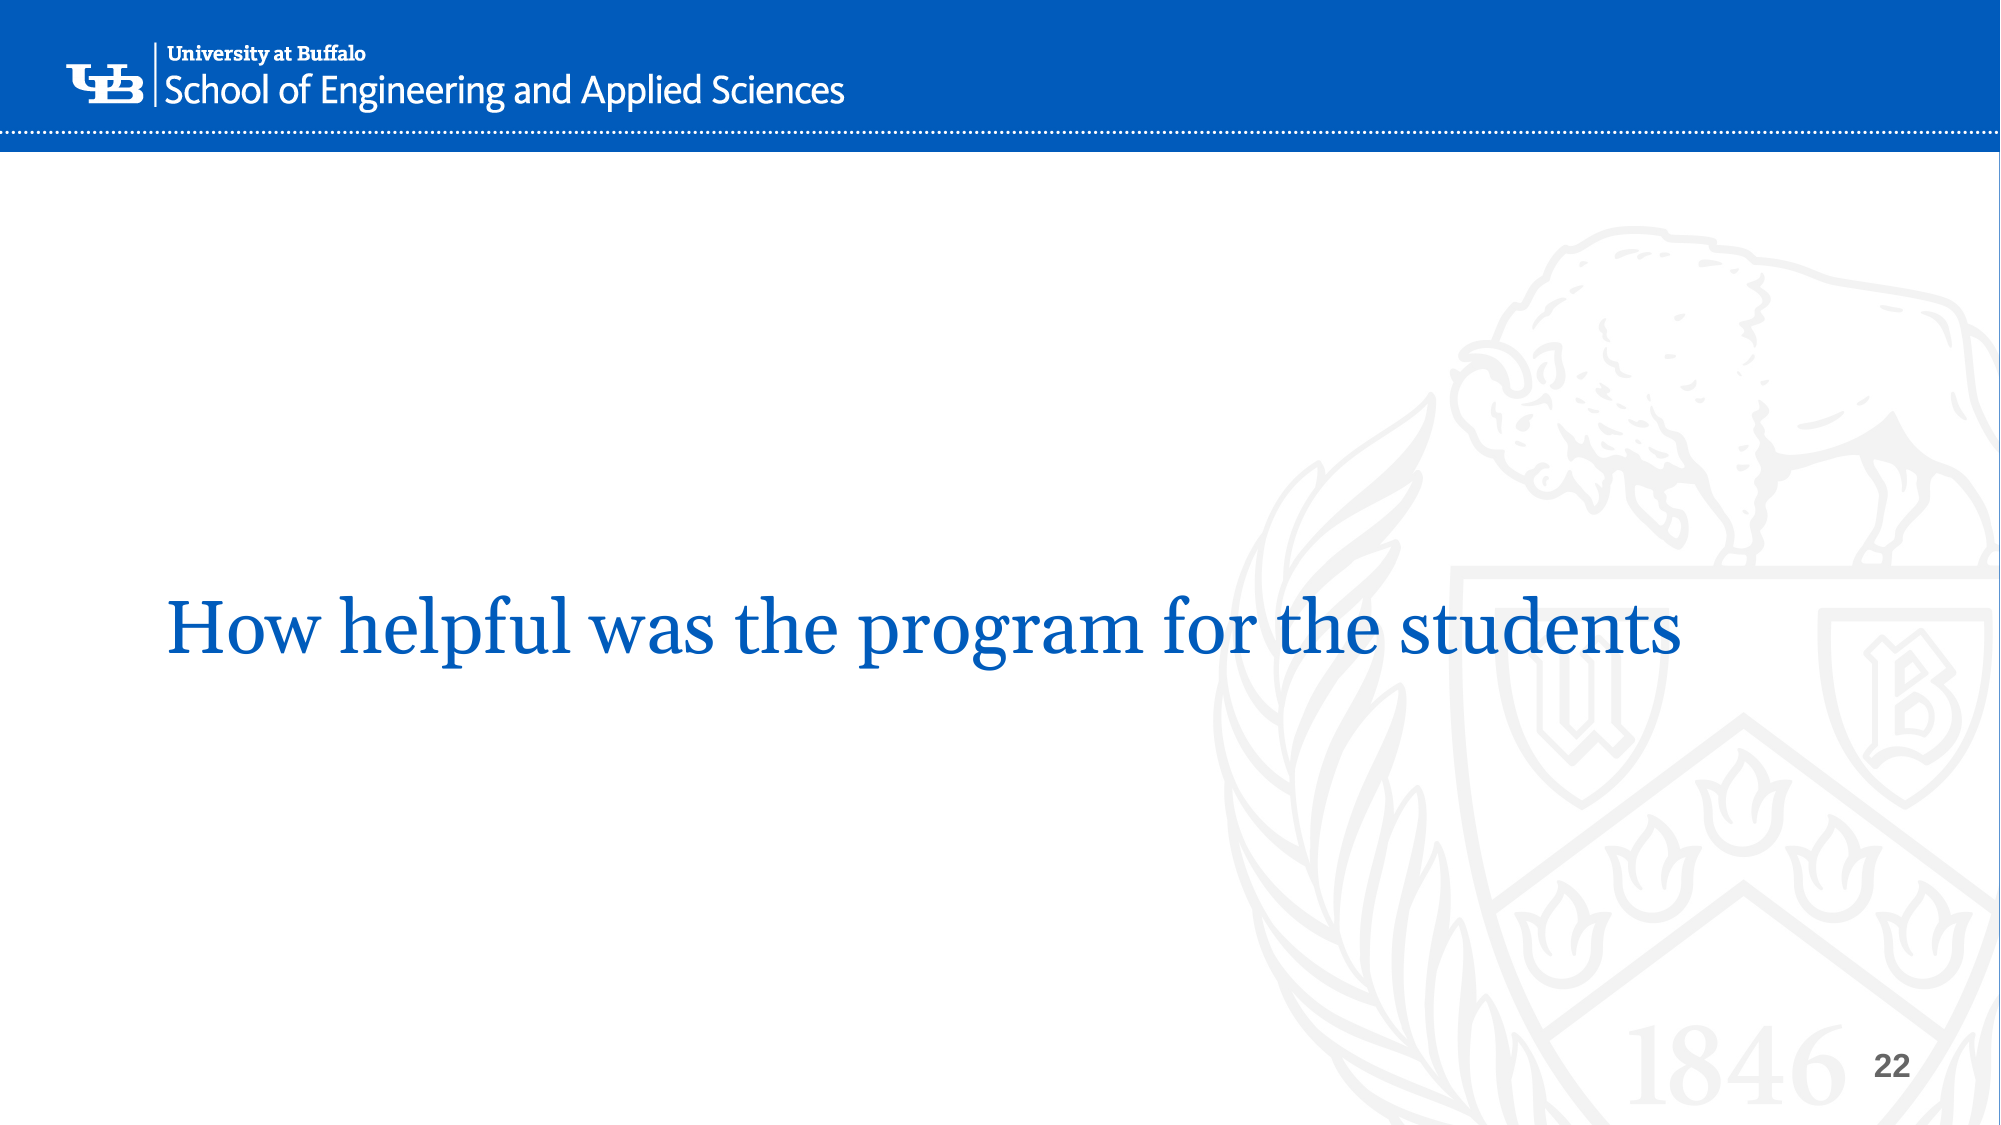

# How helpful was the program for the students